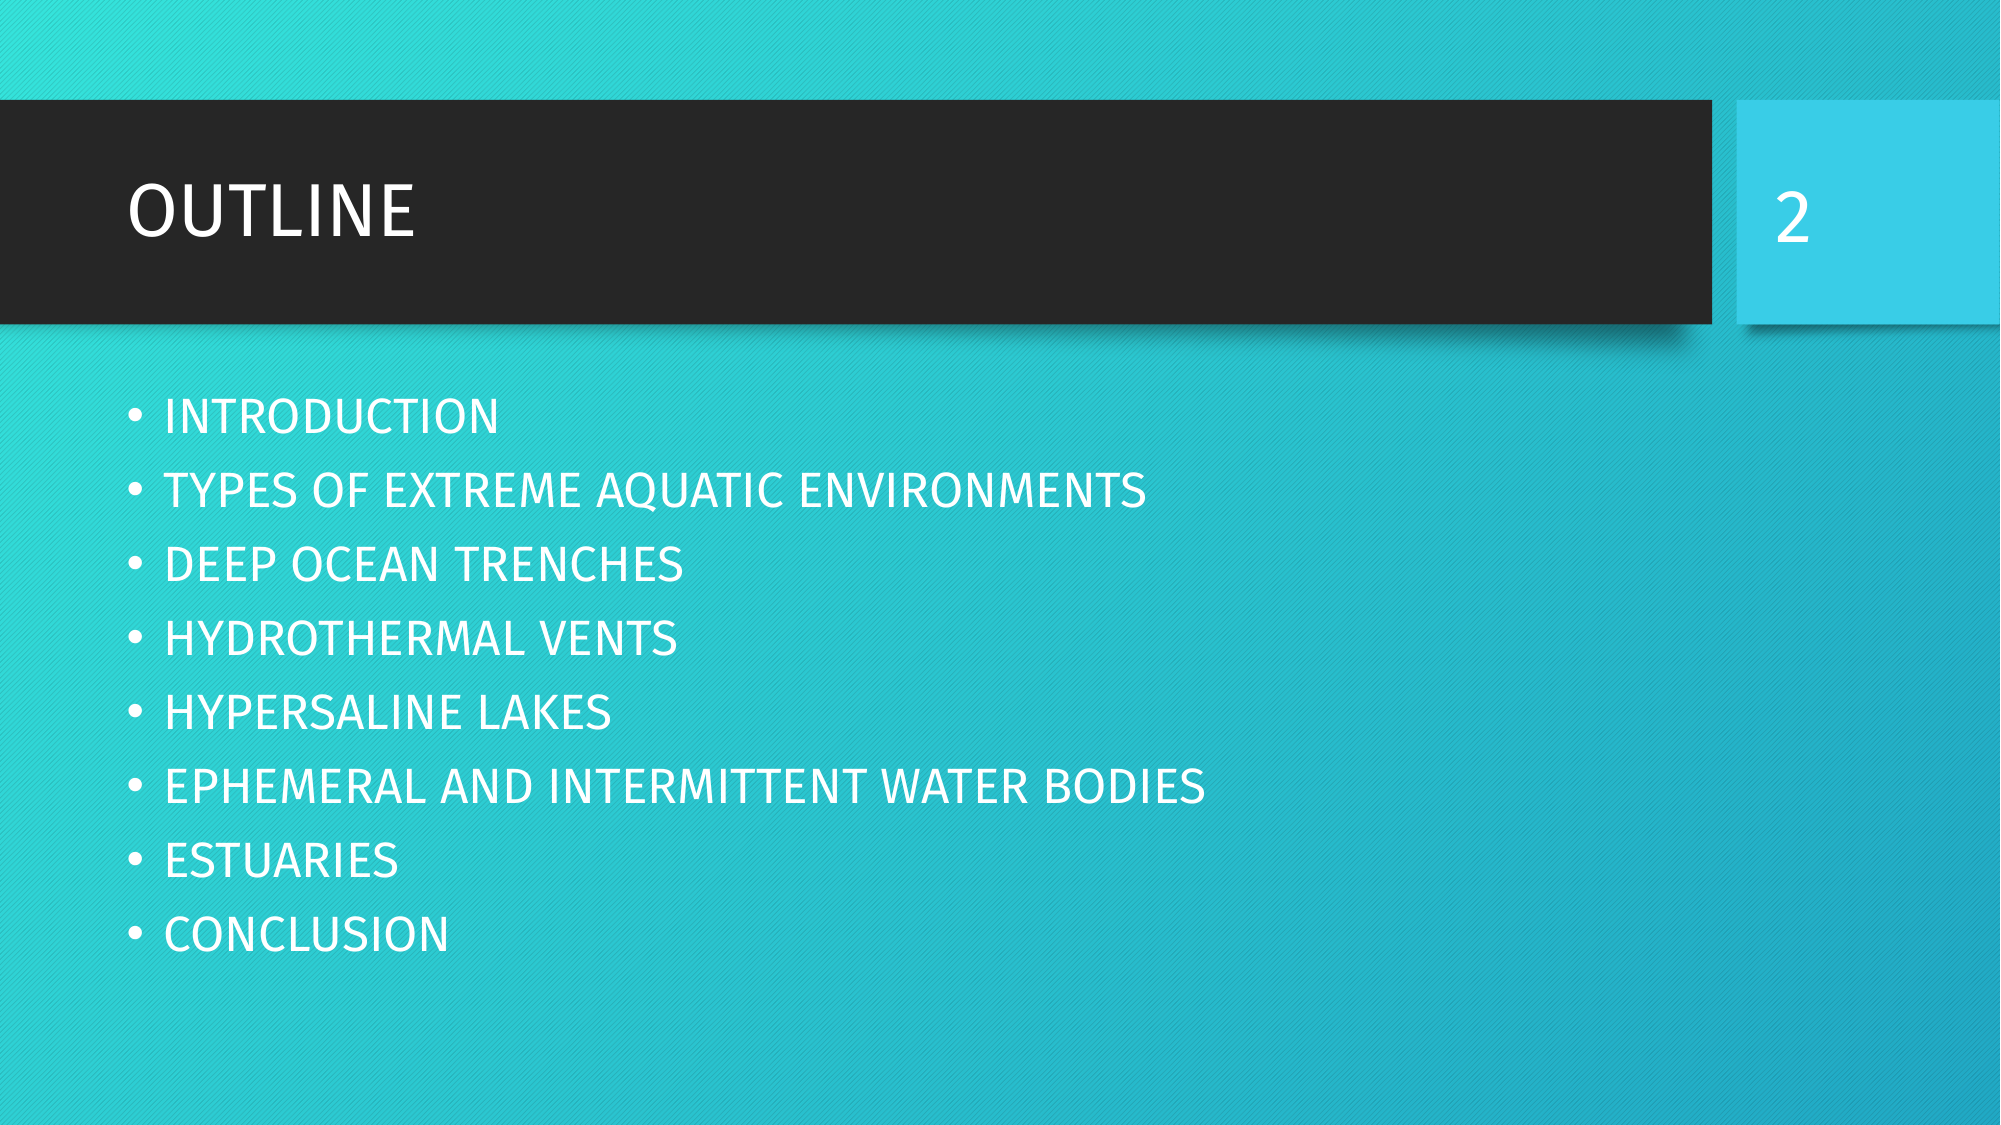

2
# OUTLINE
INTRODUCTION
TYPES OF EXTREME AQUATIC ENVIRONMENTS
DEEP OCEAN TRENCHES
HYDROTHERMAL VENTS
HYPERSALINE LAKES
EPHEMERAL AND INTERMITTENT WATER BODIES
ESTUARIES
CONCLUSION